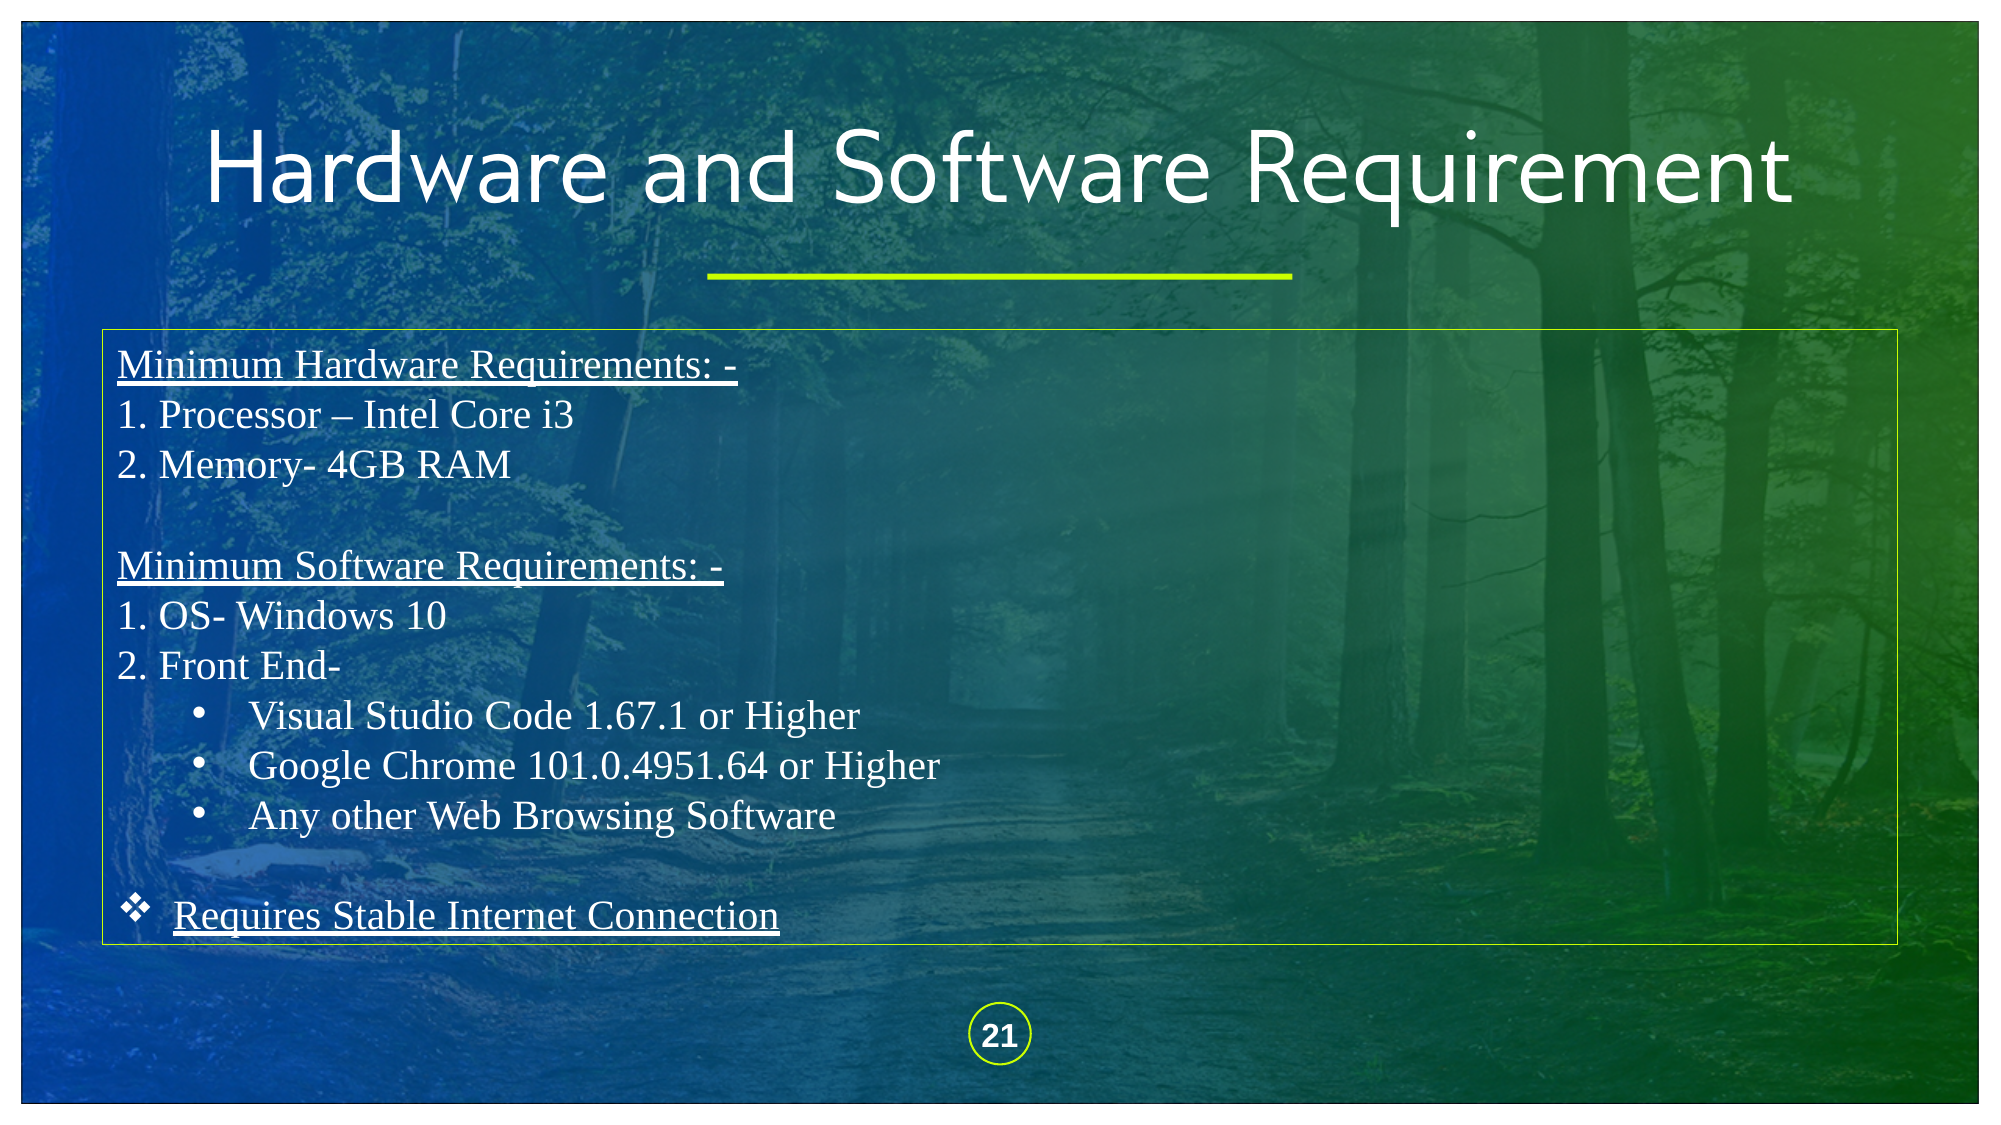

# Hardware and Software Requirement
Minimum Hardware Requirements: -
1. Processor – Intel Core i3
2. Memory- 4GB RAM

Minimum Software Requirements: -
1. OS- Windows 10
2. Front End-
Visual Studio Code 1.67.1 or Higher
Google Chrome 101.0.4951.64 or Higher
Any other Web Browsing Software

Requires Stable Internet Connection
21